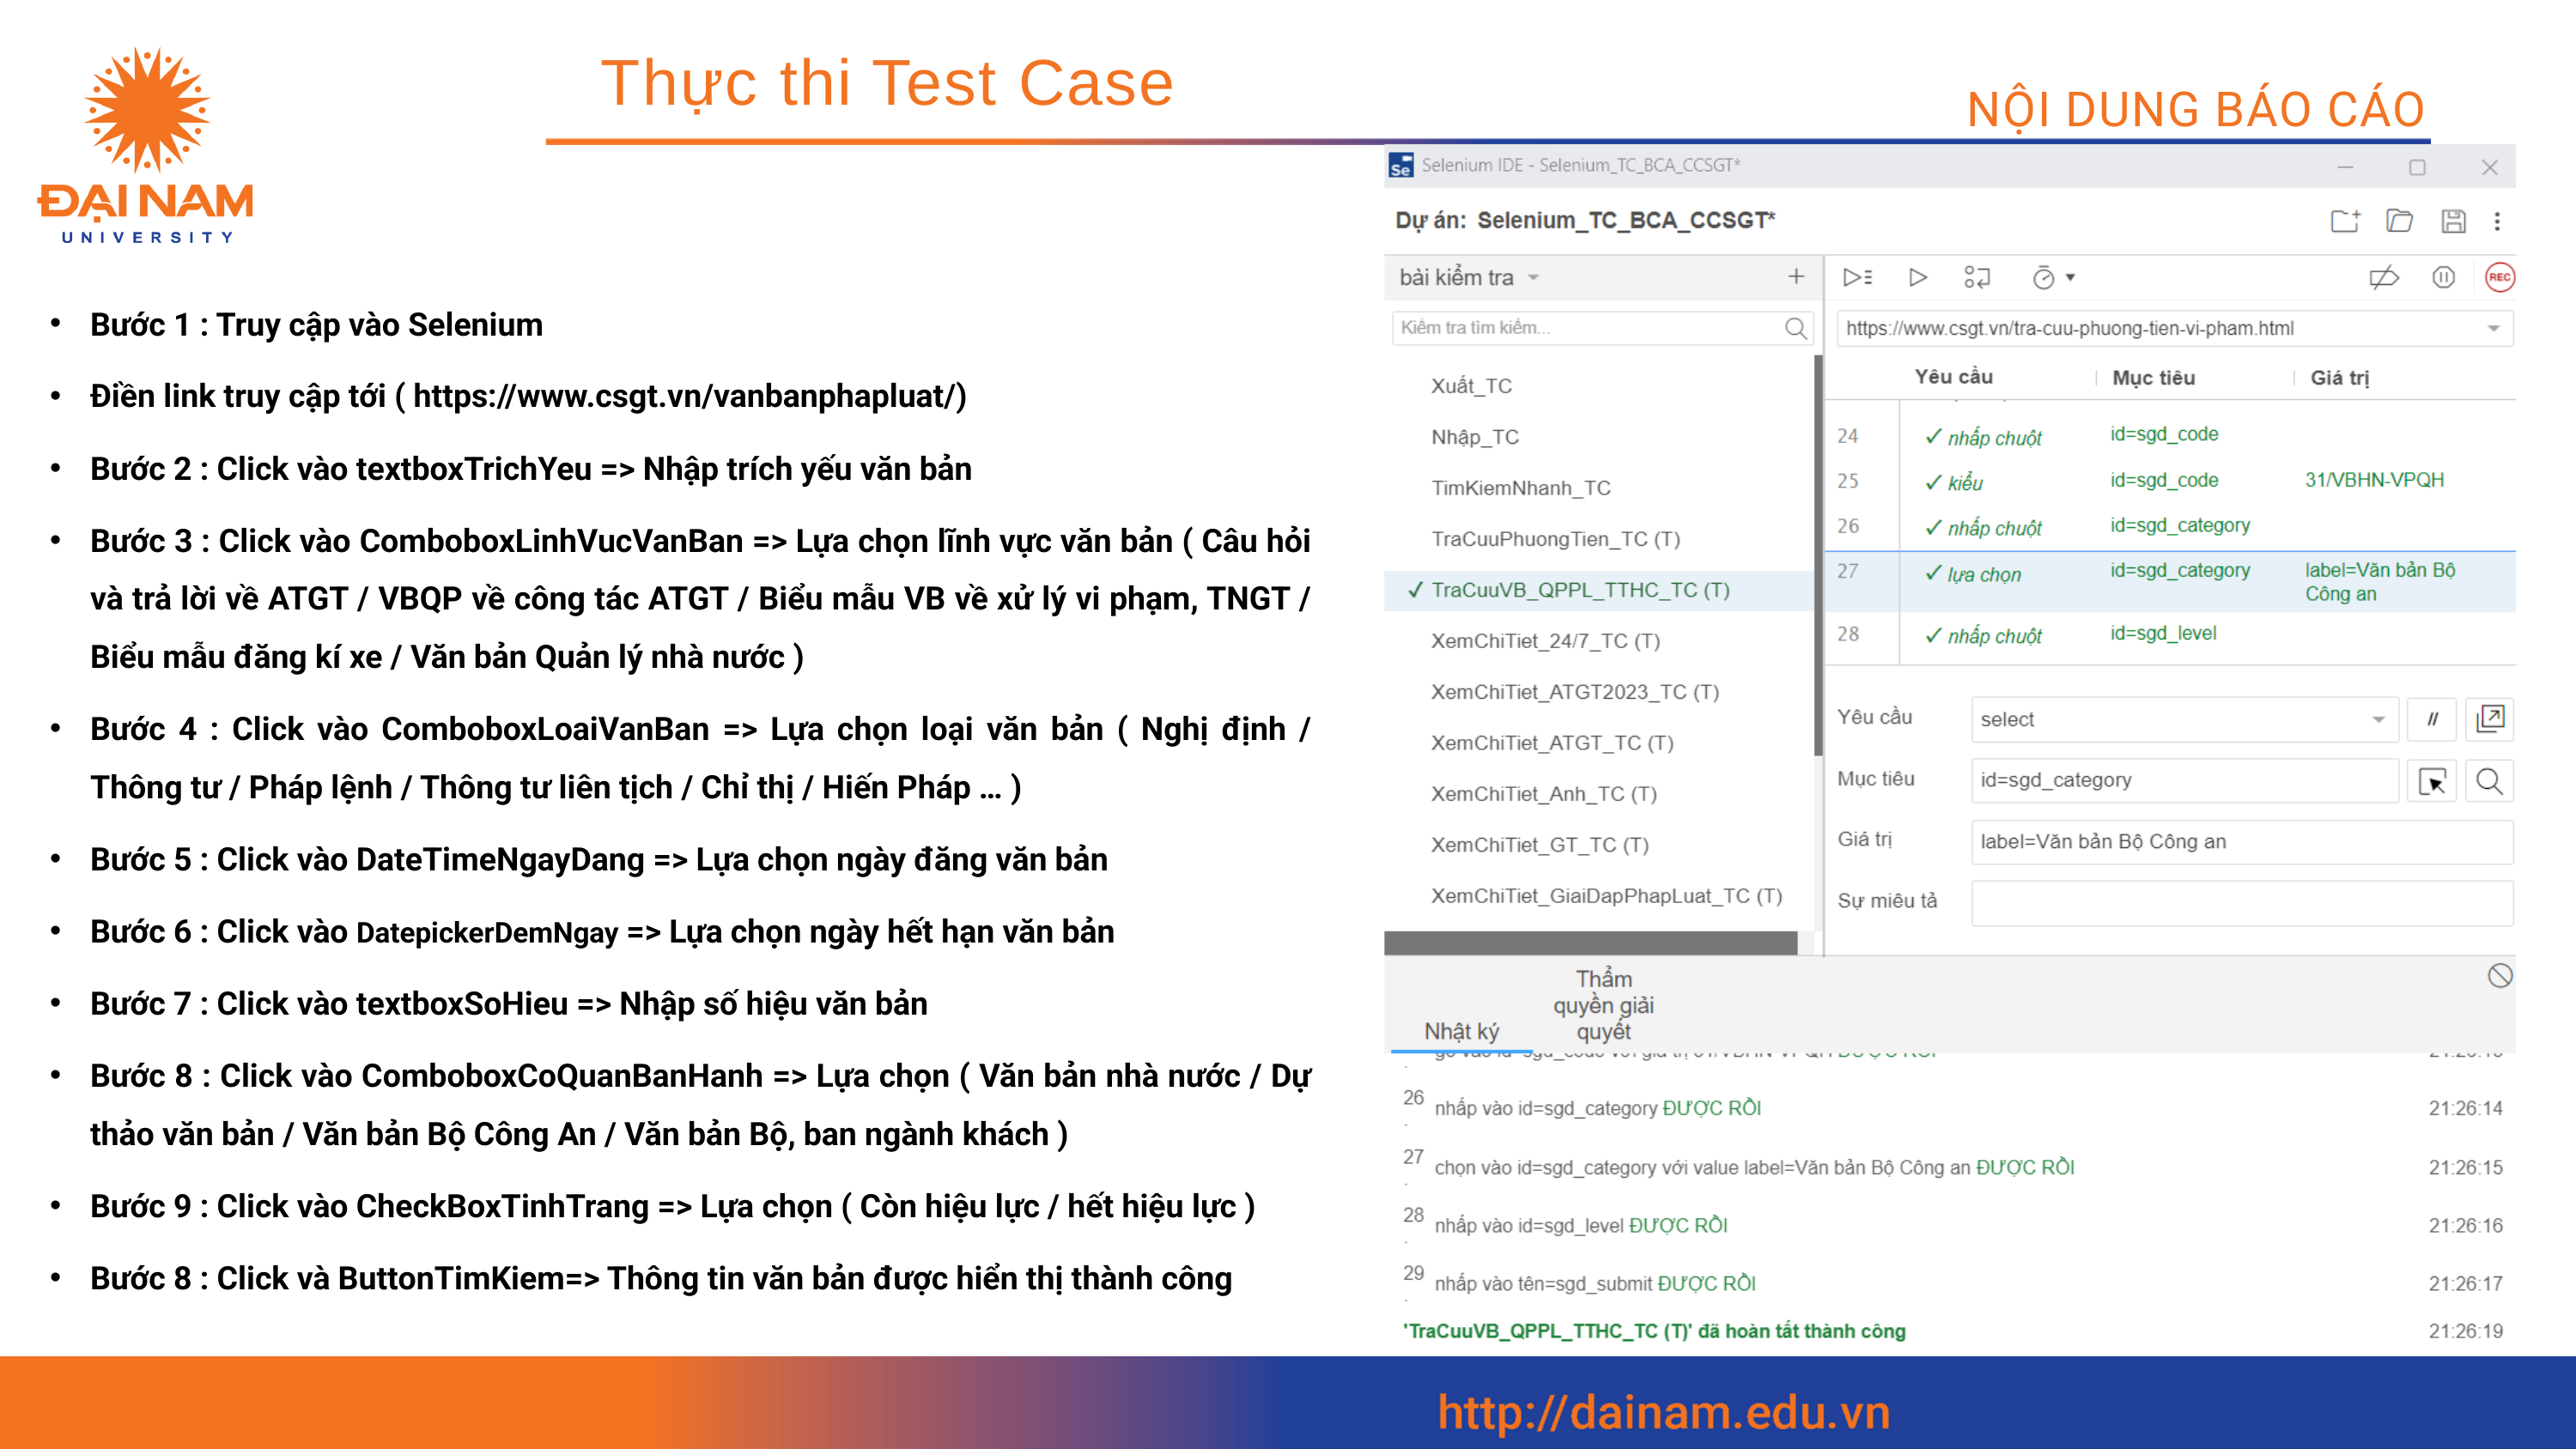

Thực thi Test Case
NỘI DUNG BÁO CÁO

Bước 1 : Truy cập vào Selenium
Điền link truy cập tới ( https://www.csgt.vn/vanbanphapluat/)
Bước 2 : Click vào textboxTrichYeu => Nhập trích yếu văn bản
Bước 3 : Click vào ComboboxLinhVucVanBan => Lựa chọn lĩnh vực văn bản ( Câu hỏi và trả lời về ATGT / VBQP về công tác ATGT / Biểu mẫu VB về xử lý vi phạm, TNGT / Biểu mẫu đăng kí xe / Văn bản Quản lý nhà nước )
Bước 4 : Click vào ComboboxLoaiVanBan => Lựa chọn loại văn bản ( Nghị định / Thông tư / Pháp lệnh / Thông tư liên tịch / Chỉ thị / Hiến Pháp … )
Bước 5 : Click vào DateTimeNgayDang => Lựa chọn ngày đăng văn bản
Bước 6 : Click vào DatepickerDemNgay => Lựa chọn ngày hết hạn văn bản
Bước 7 : Click vào textboxSoHieu => Nhập số hiệu văn bản
Bước 8 : Click vào ComboboxCoQuanBanHanh => Lựa chọn ( Văn bản nhà nước / Dự thảo văn bản / Văn bản Bộ Công An / Văn bản Bộ, ban ngành khách )
Bước 9 : Click vào CheckBoxTinhTrang => Lựa chọn ( Còn hiệu lực / hết hiệu lực )
Bước 8 : Click và ButtonTimKiem=> Thông tin văn bản được hiển thị thành công